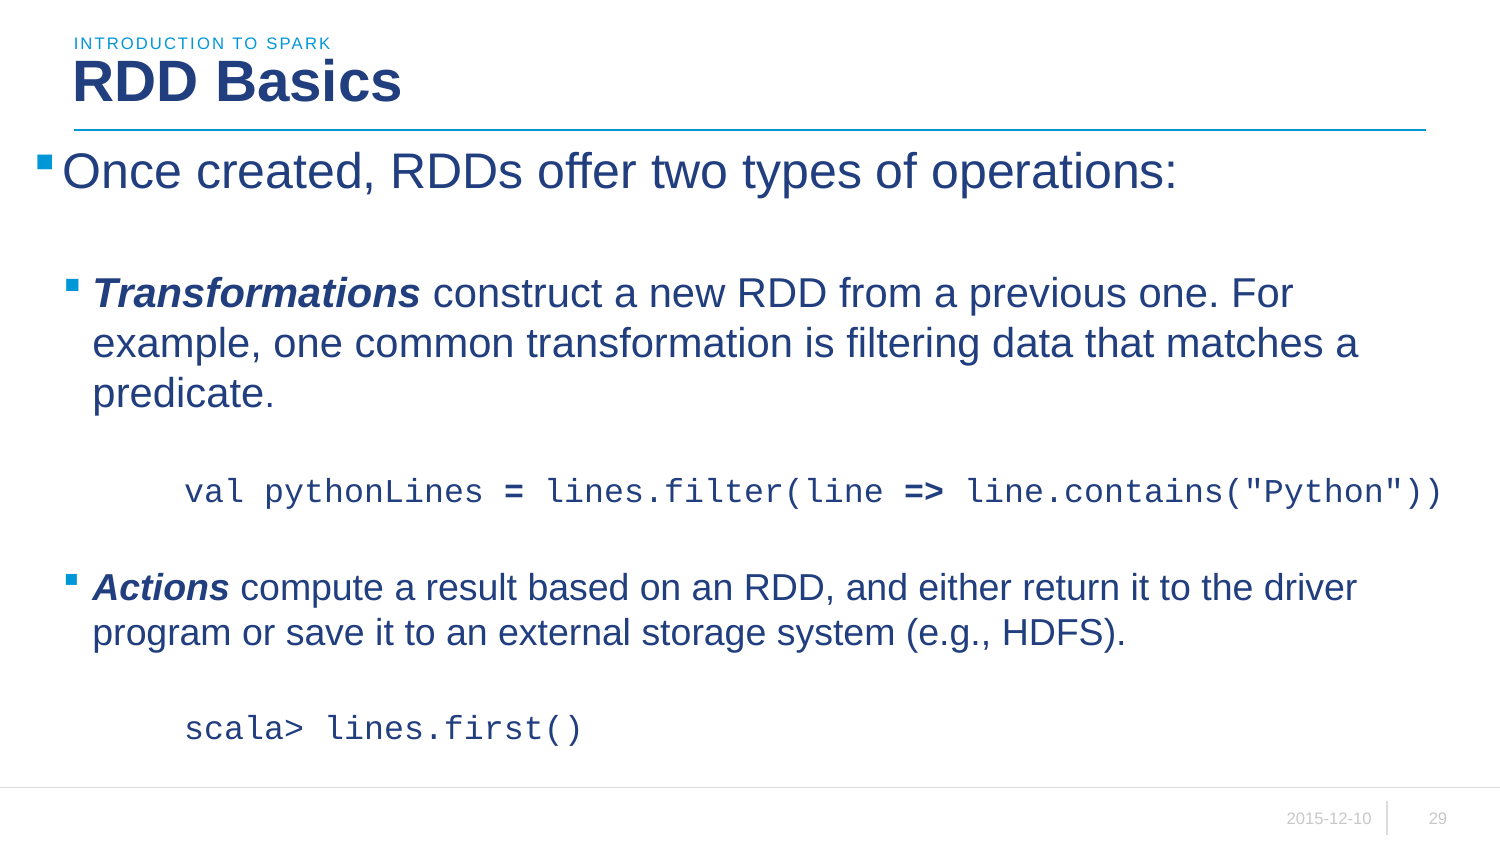

introduction to spark
# RDD Basics
Once created, RDDs offer two types of operations:

Transformations construct a new RDD from a previous one. For example, one common transformation is filtering data that matches a predicate.

	val pythonLines = lines.filter(line => line.contains("Python"))

Actions compute a result based on an RDD, and either return it to the driver program or save it to an external storage system (e.g., HDFS).

	scala> lines.first()